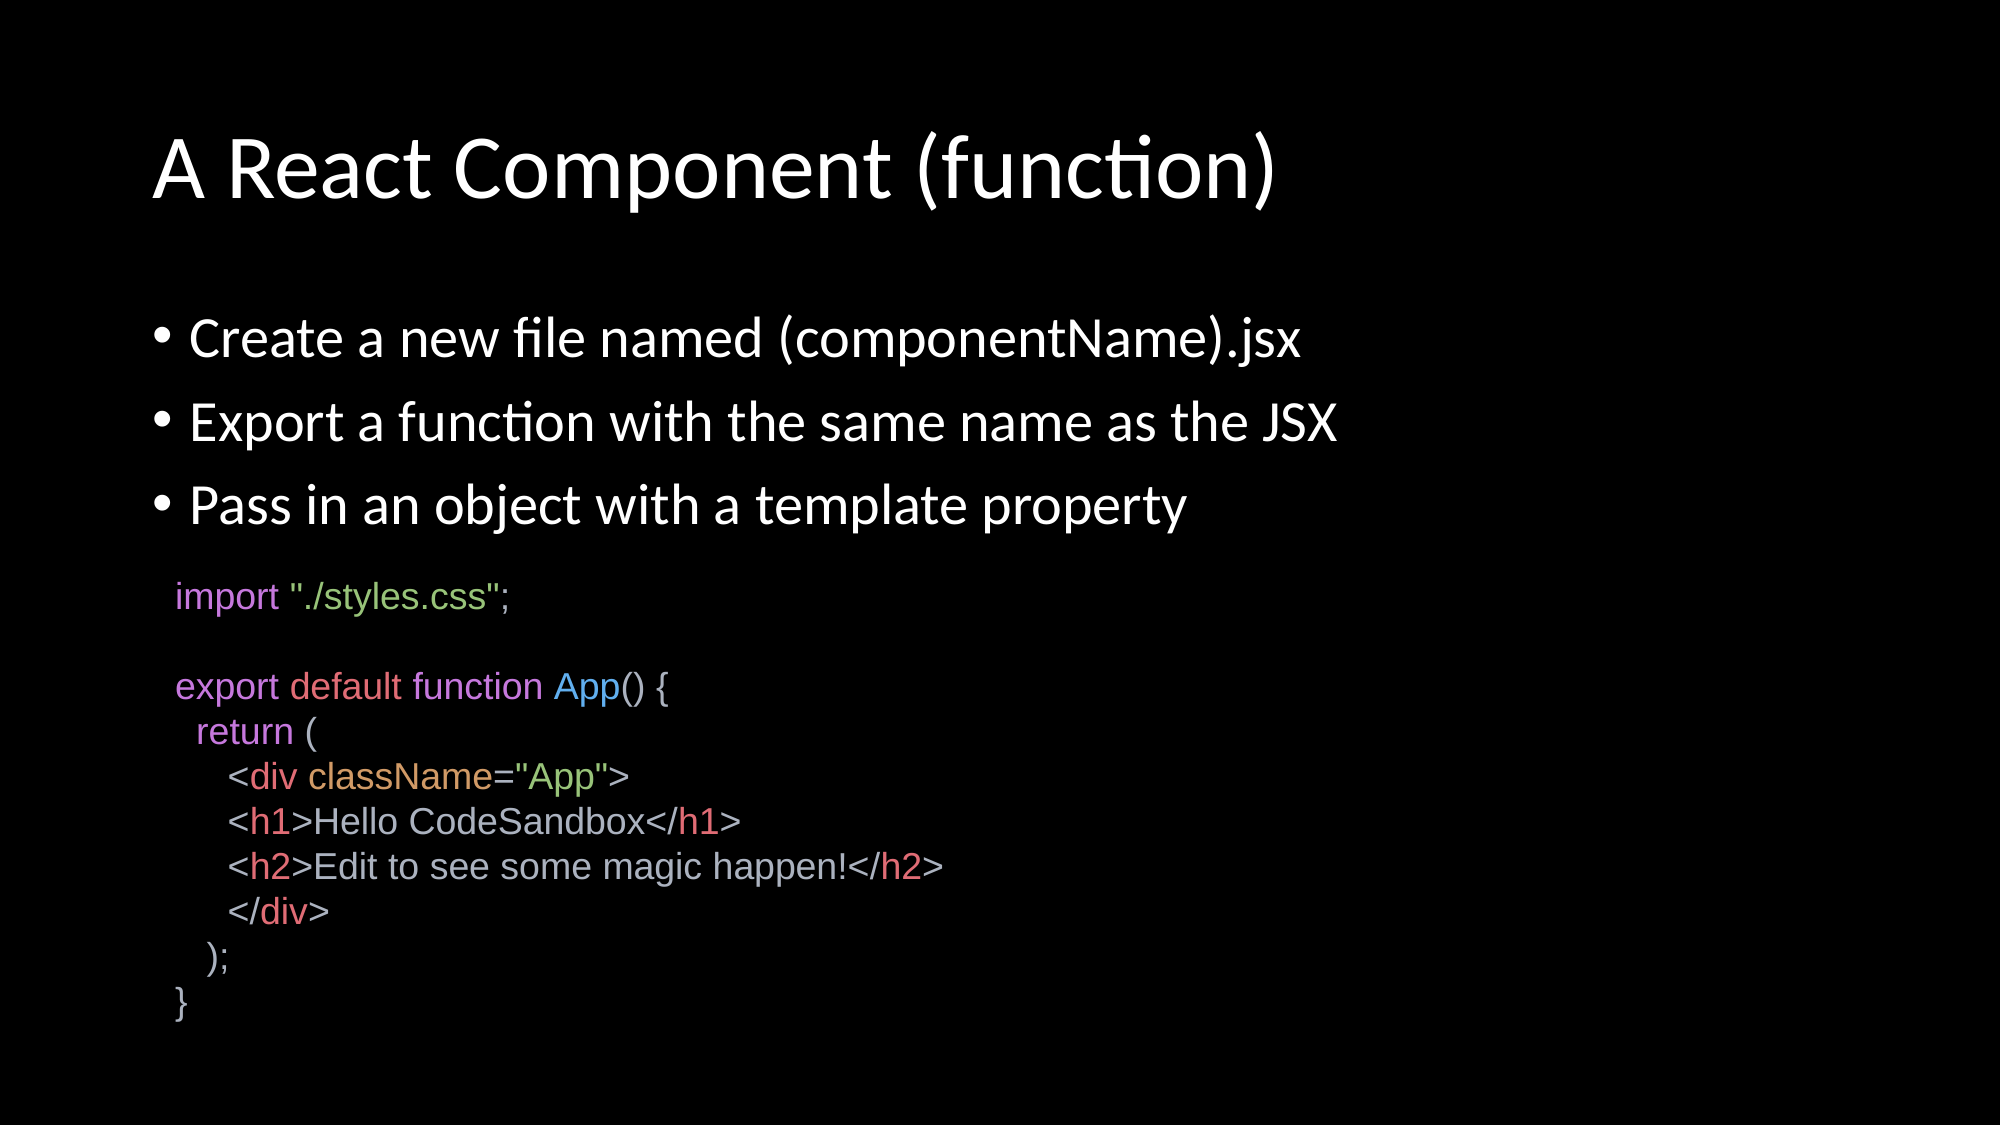

# A React Component (function)
Create a new file named (componentName).jsx
Export a function with the same name as the JSX
Pass in an object with a template property

import "./styles.css";
export default function App() {
  return (
     <div className="App">
     <h1>Hello CodeSandbox</h1>
     <h2>Edit to see some magic happen!</h2>
     </div>
   );
}